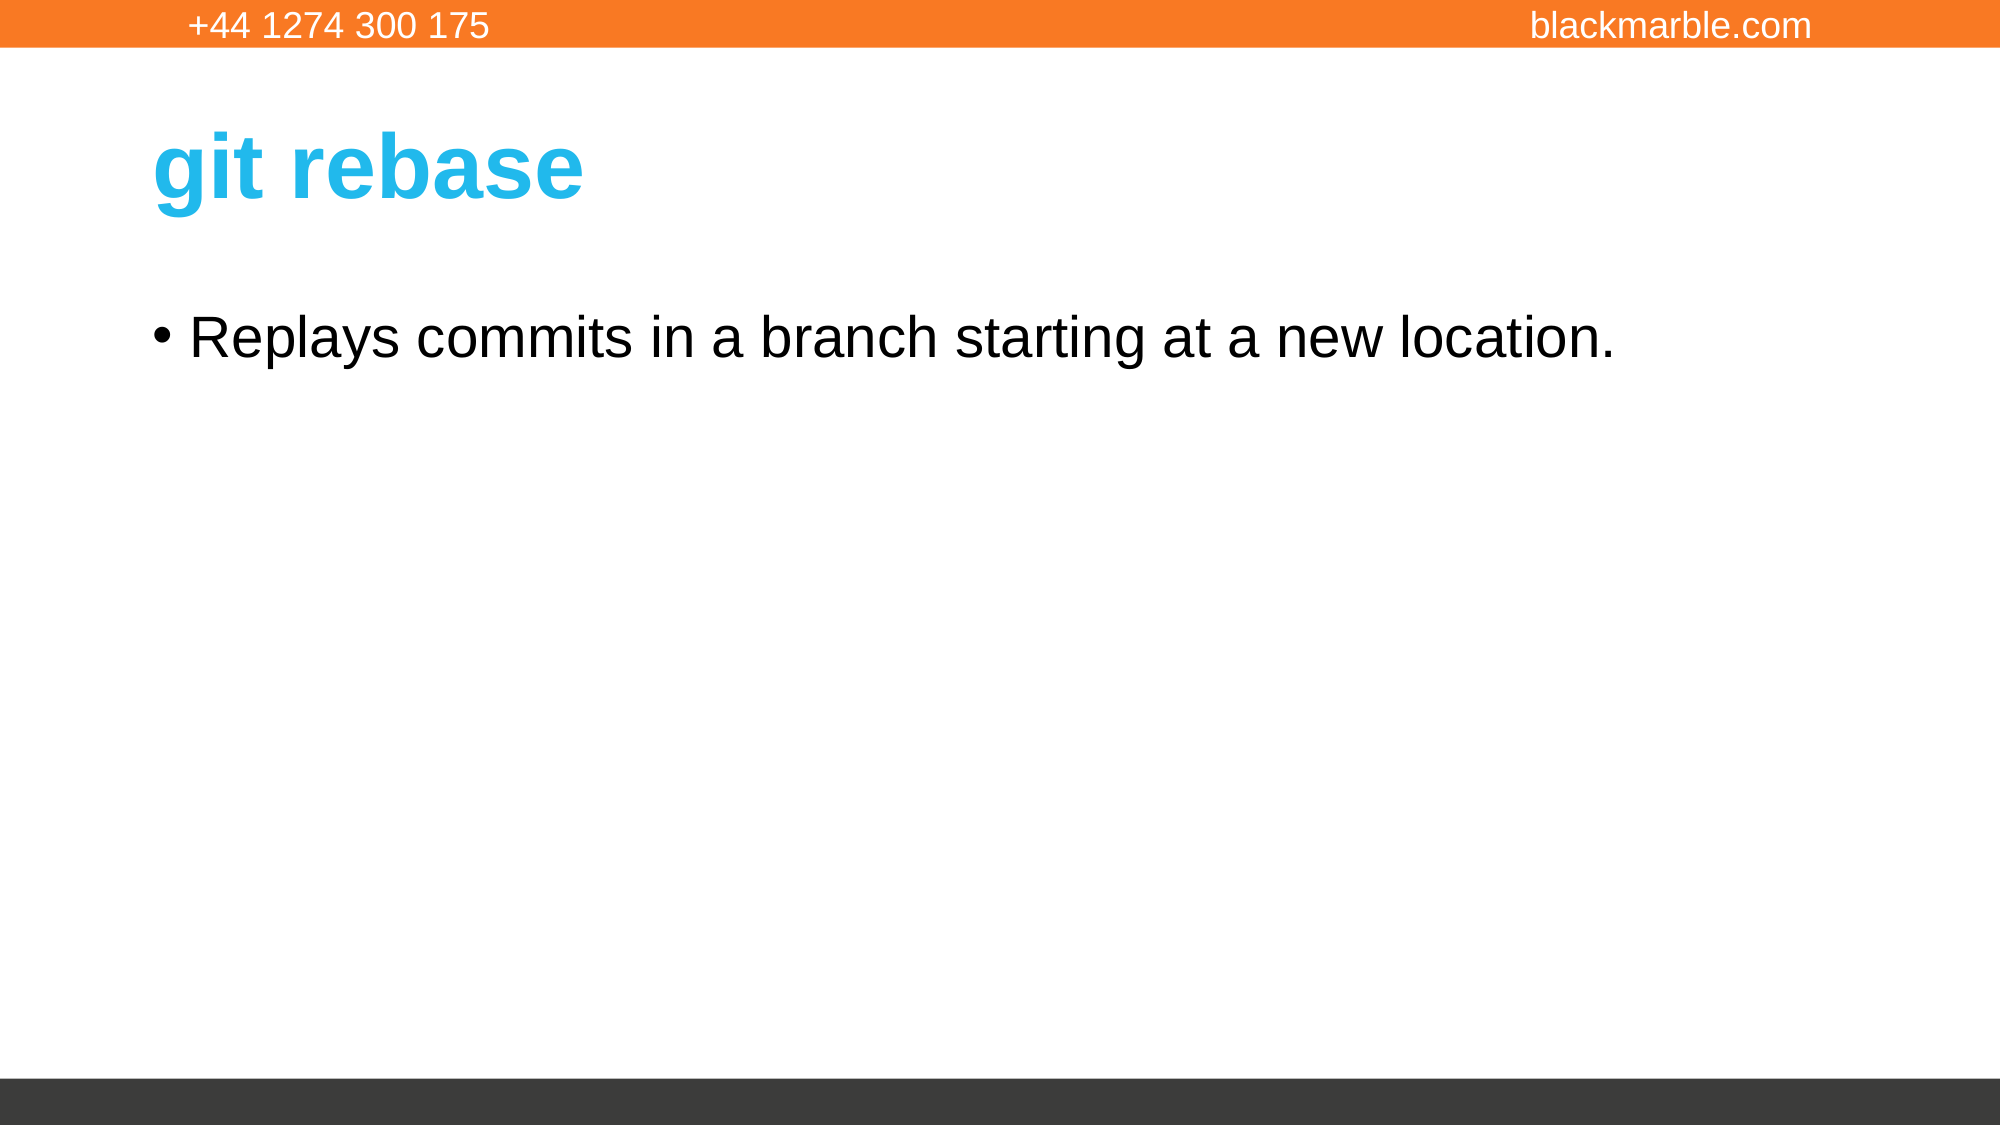

# git rebase
Replays commits in a branch starting at a new location.